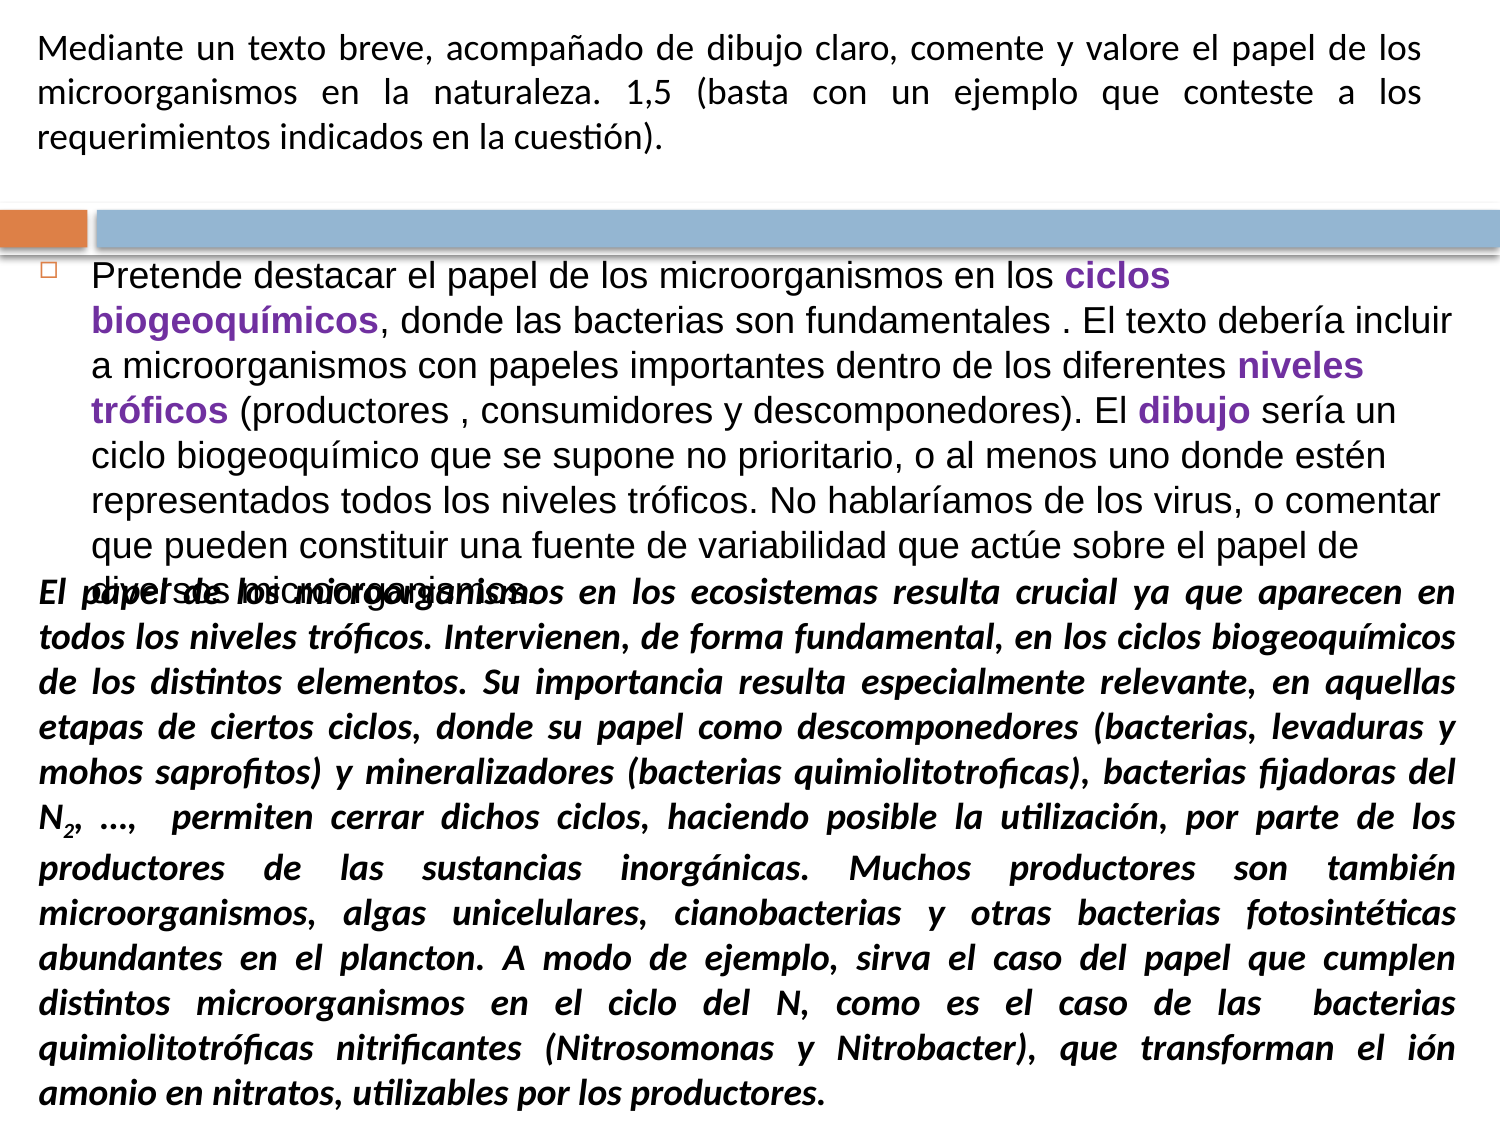

Mediante un texto breve, acompañado de dibujo claro, comente y valore el papel de los microorganismos en la naturaleza. 1,5 (basta con un ejemplo que conteste a los requerimientos indicados en la cuestión).
Pretende destacar el papel de los microorganismos en los ciclos biogeoquímicos, donde las bacterias son fundamentales . El texto debería incluir a microorganismos con papeles importantes dentro de los diferentes niveles tróficos (productores , consumidores y descomponedores). El dibujo sería un ciclo biogeoquímico que se supone no prioritario, o al menos uno donde estén representados todos los niveles tróficos. No hablaríamos de los virus, o comentar que pueden constituir una fuente de variabilidad que actúe sobre el papel de diversos microorganismos.
El papel de los microorganismos en los ecosistemas resulta crucial ya que aparecen en todos los niveles tróficos. Intervienen, de forma fundamental, en los ciclos biogeoquímicos de los distintos elementos. Su importancia resulta especialmente relevante, en aquellas etapas de ciertos ciclos, donde su papel como descomponedores (bacterias, levaduras y mohos saprofitos) y mineralizadores (bacterias quimiolitotroficas), bacterias fijadoras del N2, …,  permiten cerrar dichos ciclos, haciendo posible la utilización, por parte de los productores de las sustancias inorgánicas. Muchos productores son también microorganismos, algas unicelulares, cianobacterias y otras bacterias fotosintéticas abundantes en el plancton. A modo de ejemplo, sirva el caso del papel que cumplen distintos microorganismos en el ciclo del N, como es el caso de las  bacterias quimiolitotróficas nitrificantes (Nitrosomonas y Nitrobacter), que transforman el ión amonio en nitratos, utilizables por los productores.